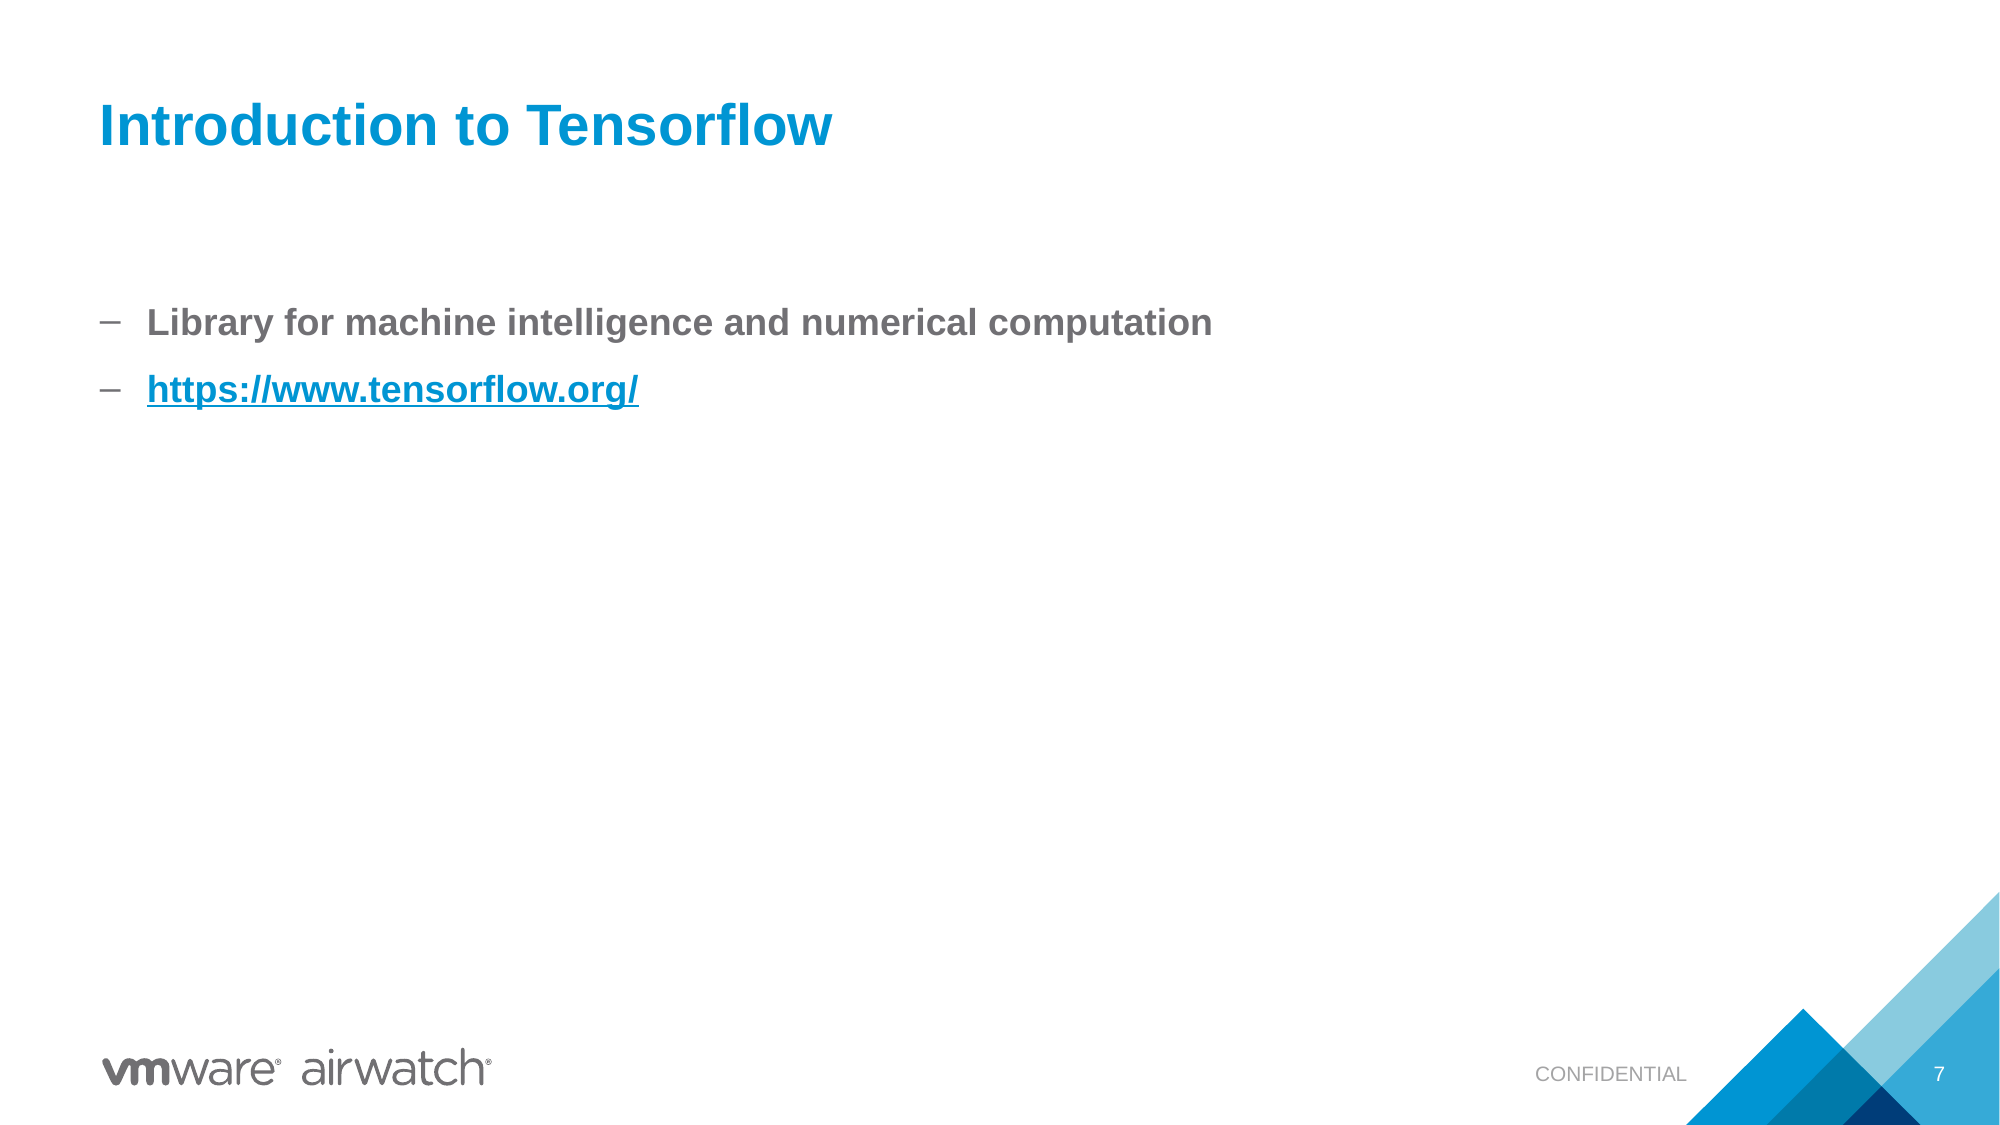

# Introduction to Tensorflow
Library for machine intelligence and numerical computation
https://www.tensorflow.org/

CONFIDENTIAL
7